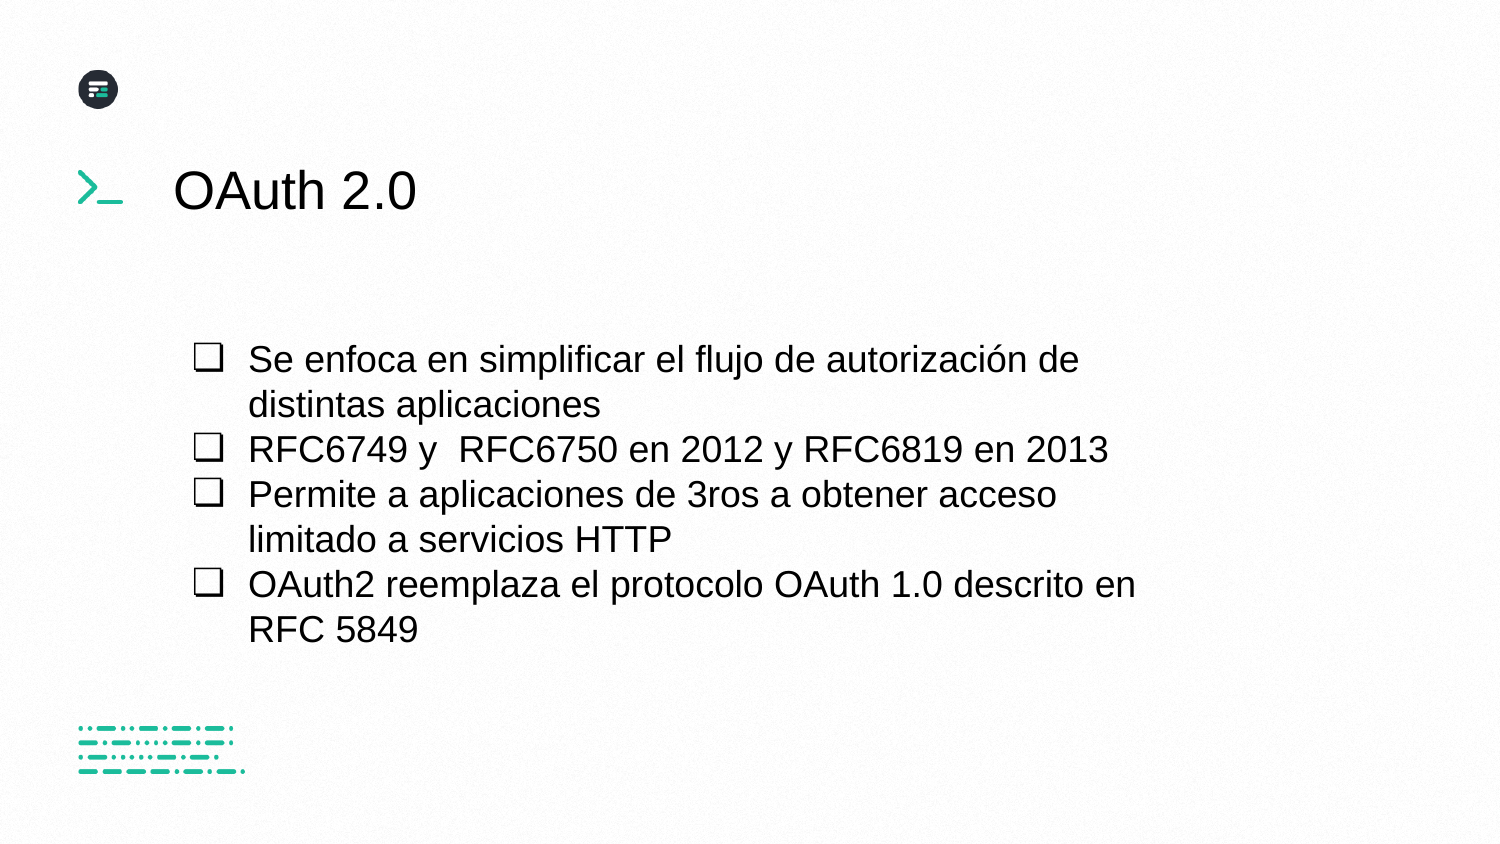

OAuth 2.0
# Se enfoca en simplificar el flujo de autorización de distintas aplicaciones
RFC6749 y  RFC6750 en 2012 y RFC6819 en 2013
Permite a aplicaciones de 3ros a obtener acceso limitado a servicios HTTP
OAuth2 reemplaza el protocolo OAuth 1.0 descrito en RFC 5849